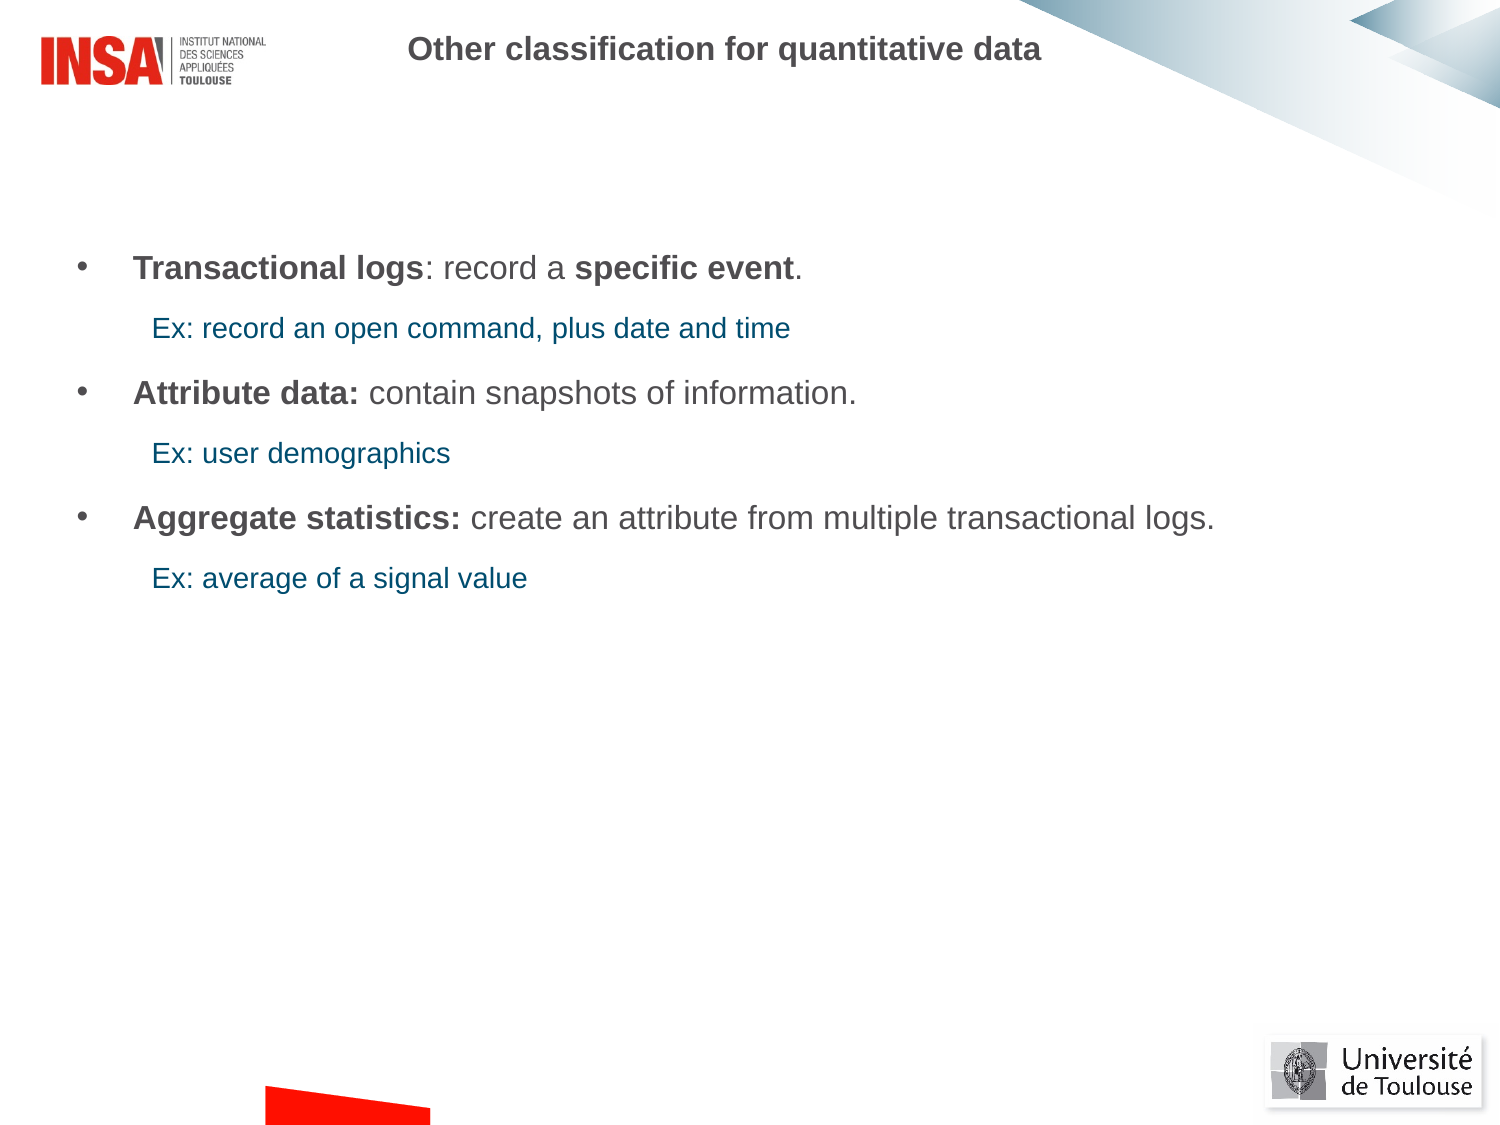

Other classification for quantitative data
Transactional logs: record a specific event.
Ex: record an open command, plus date and time
Attribute data: contain snapshots of information.
Ex: user demographics
Aggregate statistics: create an attribute from multiple transactional logs.
Ex: average of a signal value

#